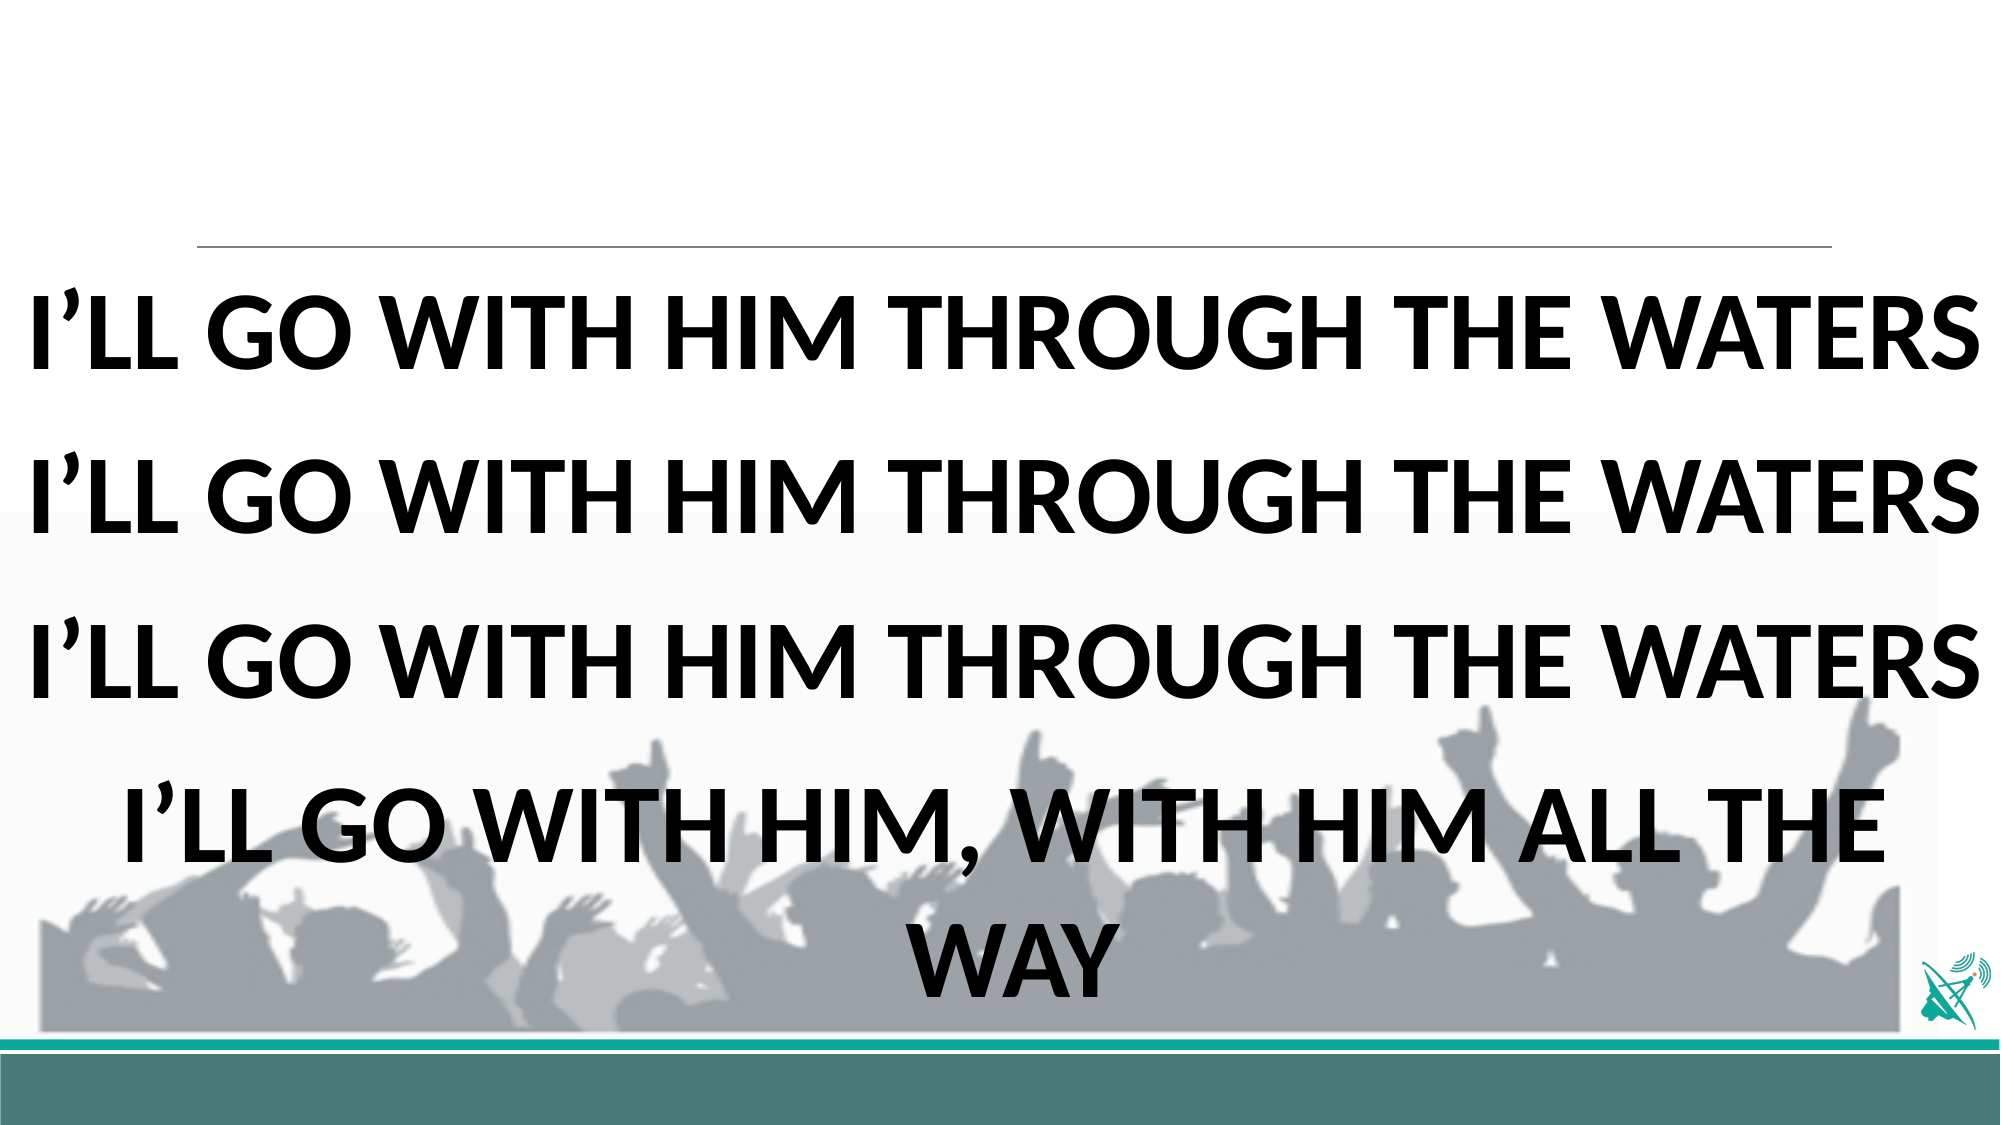

I’LL GO WITH HIM THROUGH THE WATERS
I’LL GO WITH HIM THROUGH THE WATERS
I’LL GO WITH HIM THROUGH THE WATERS
I’LL GO WITH HIM, WITH HIM ALL THE WAY